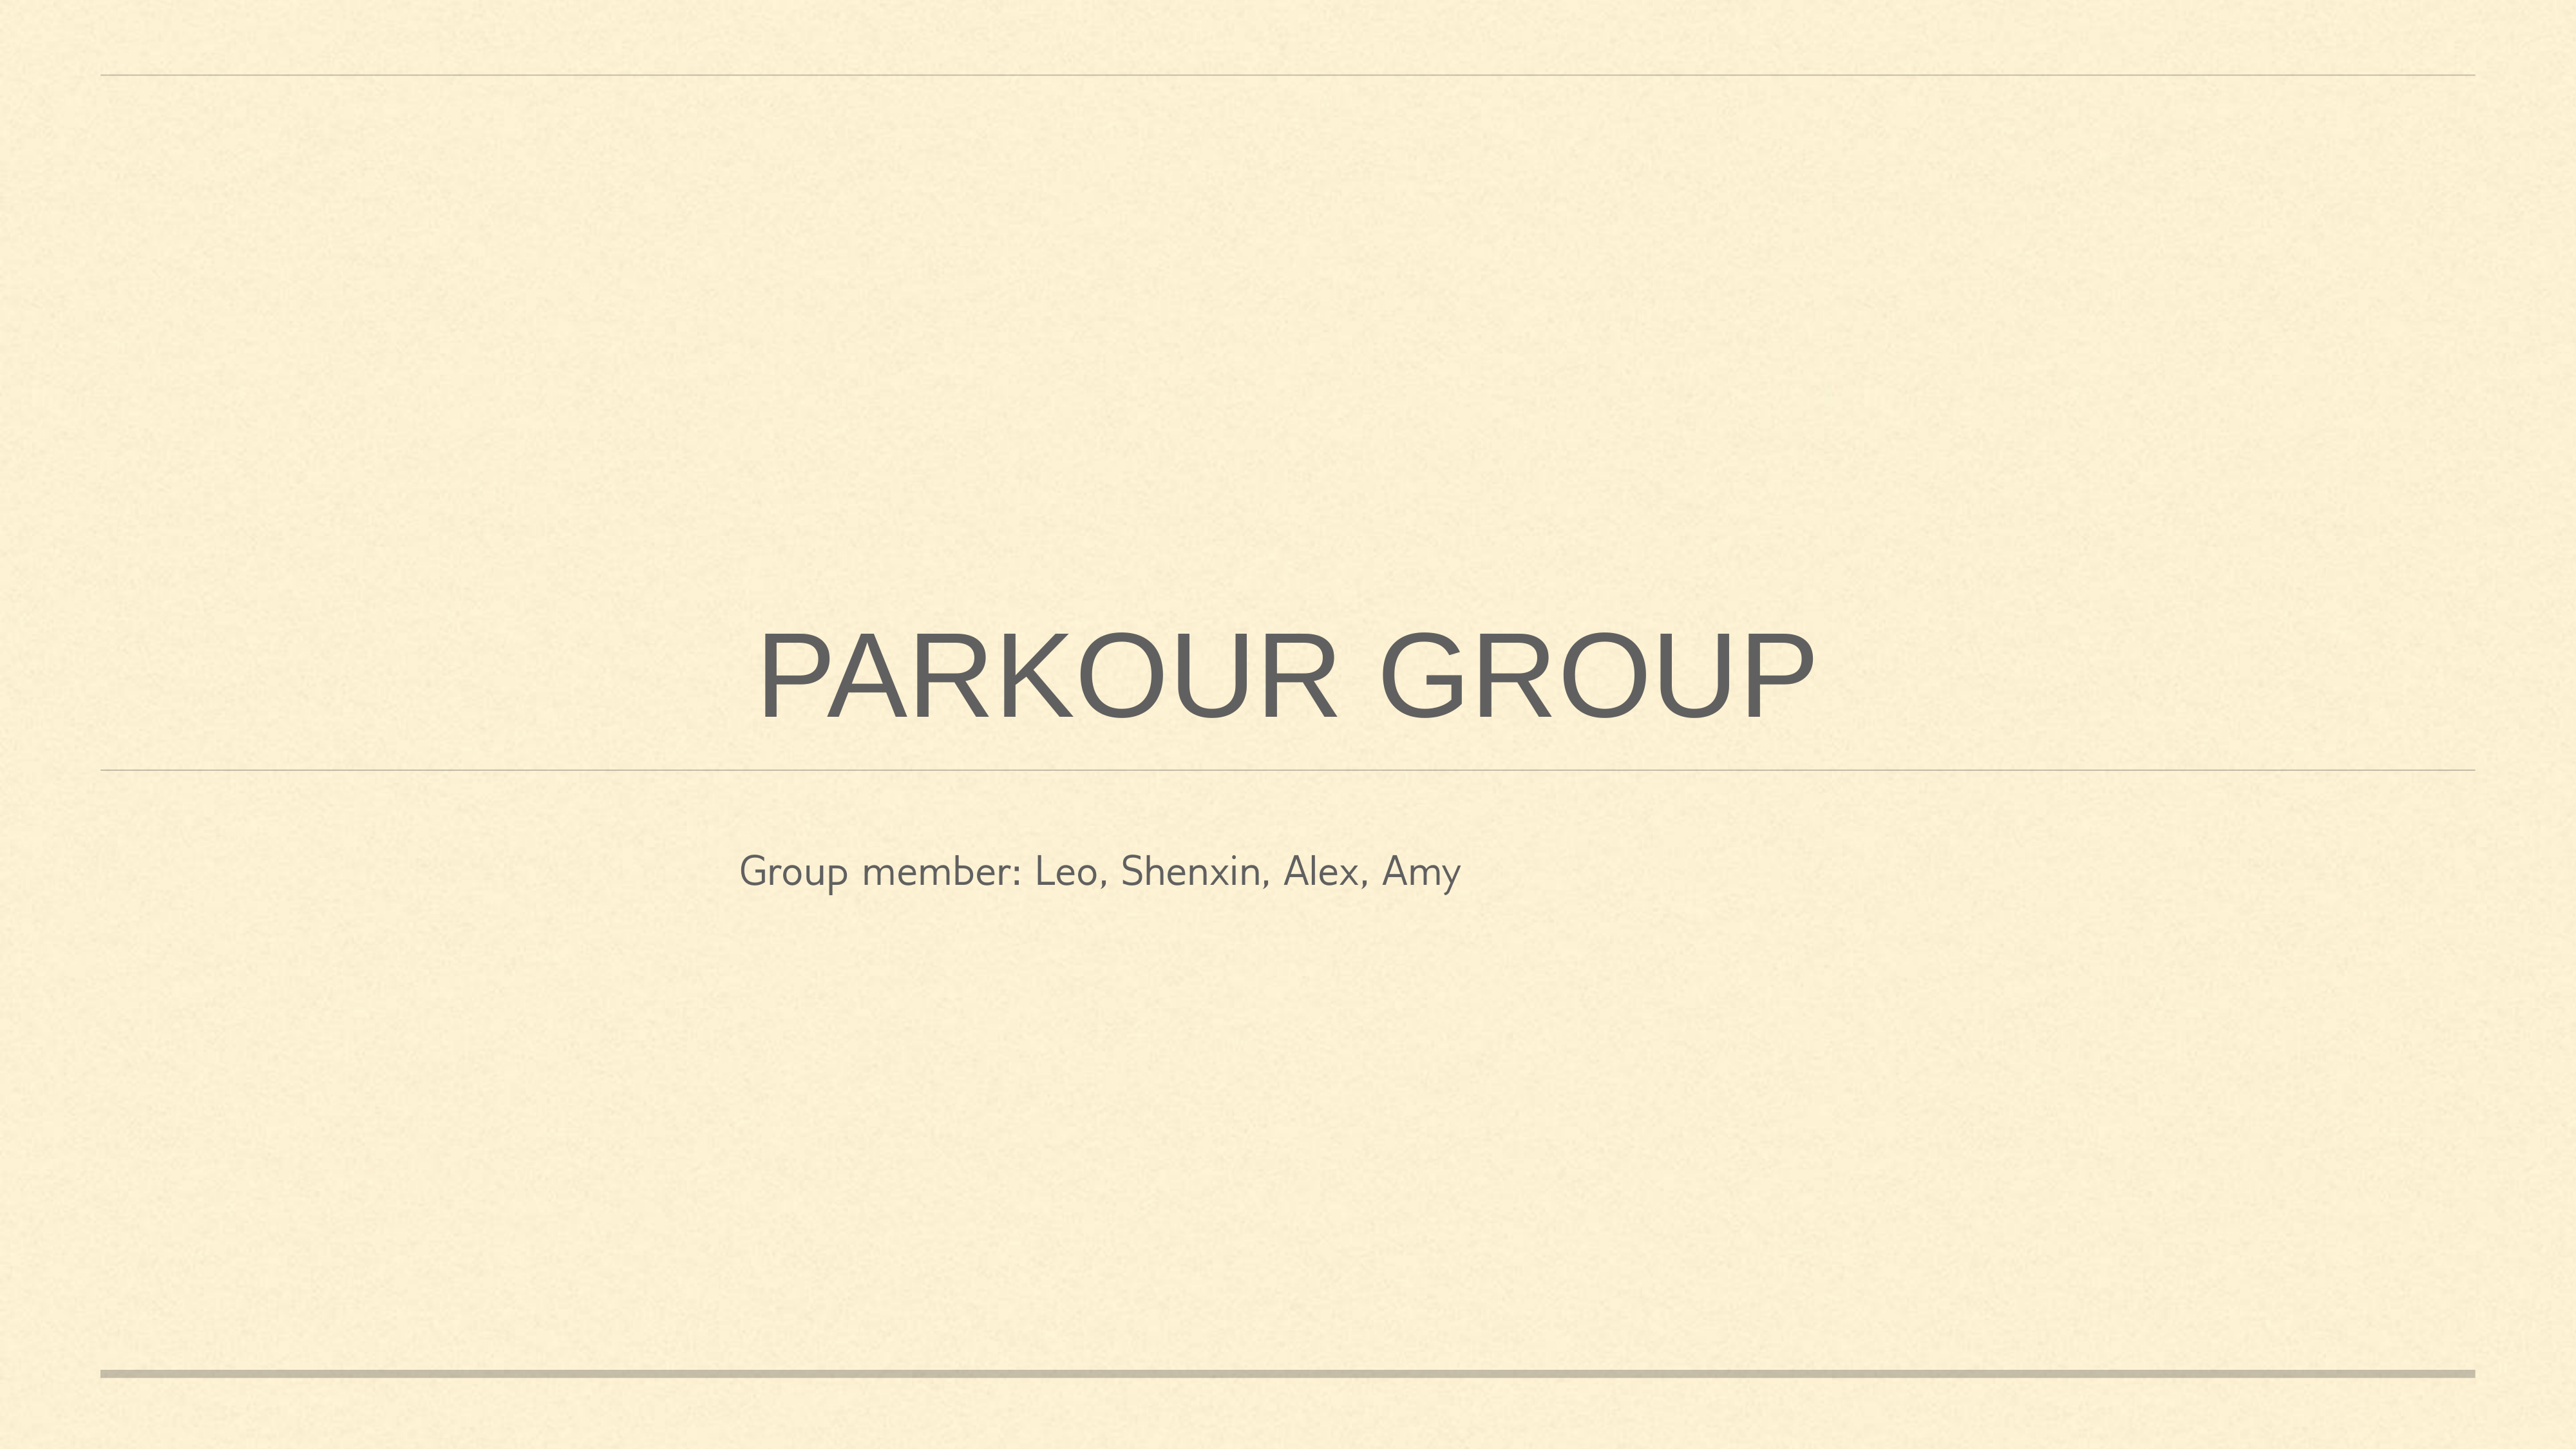

# Parkour group
Group member: Leo, Shenxin, Alex, Amy